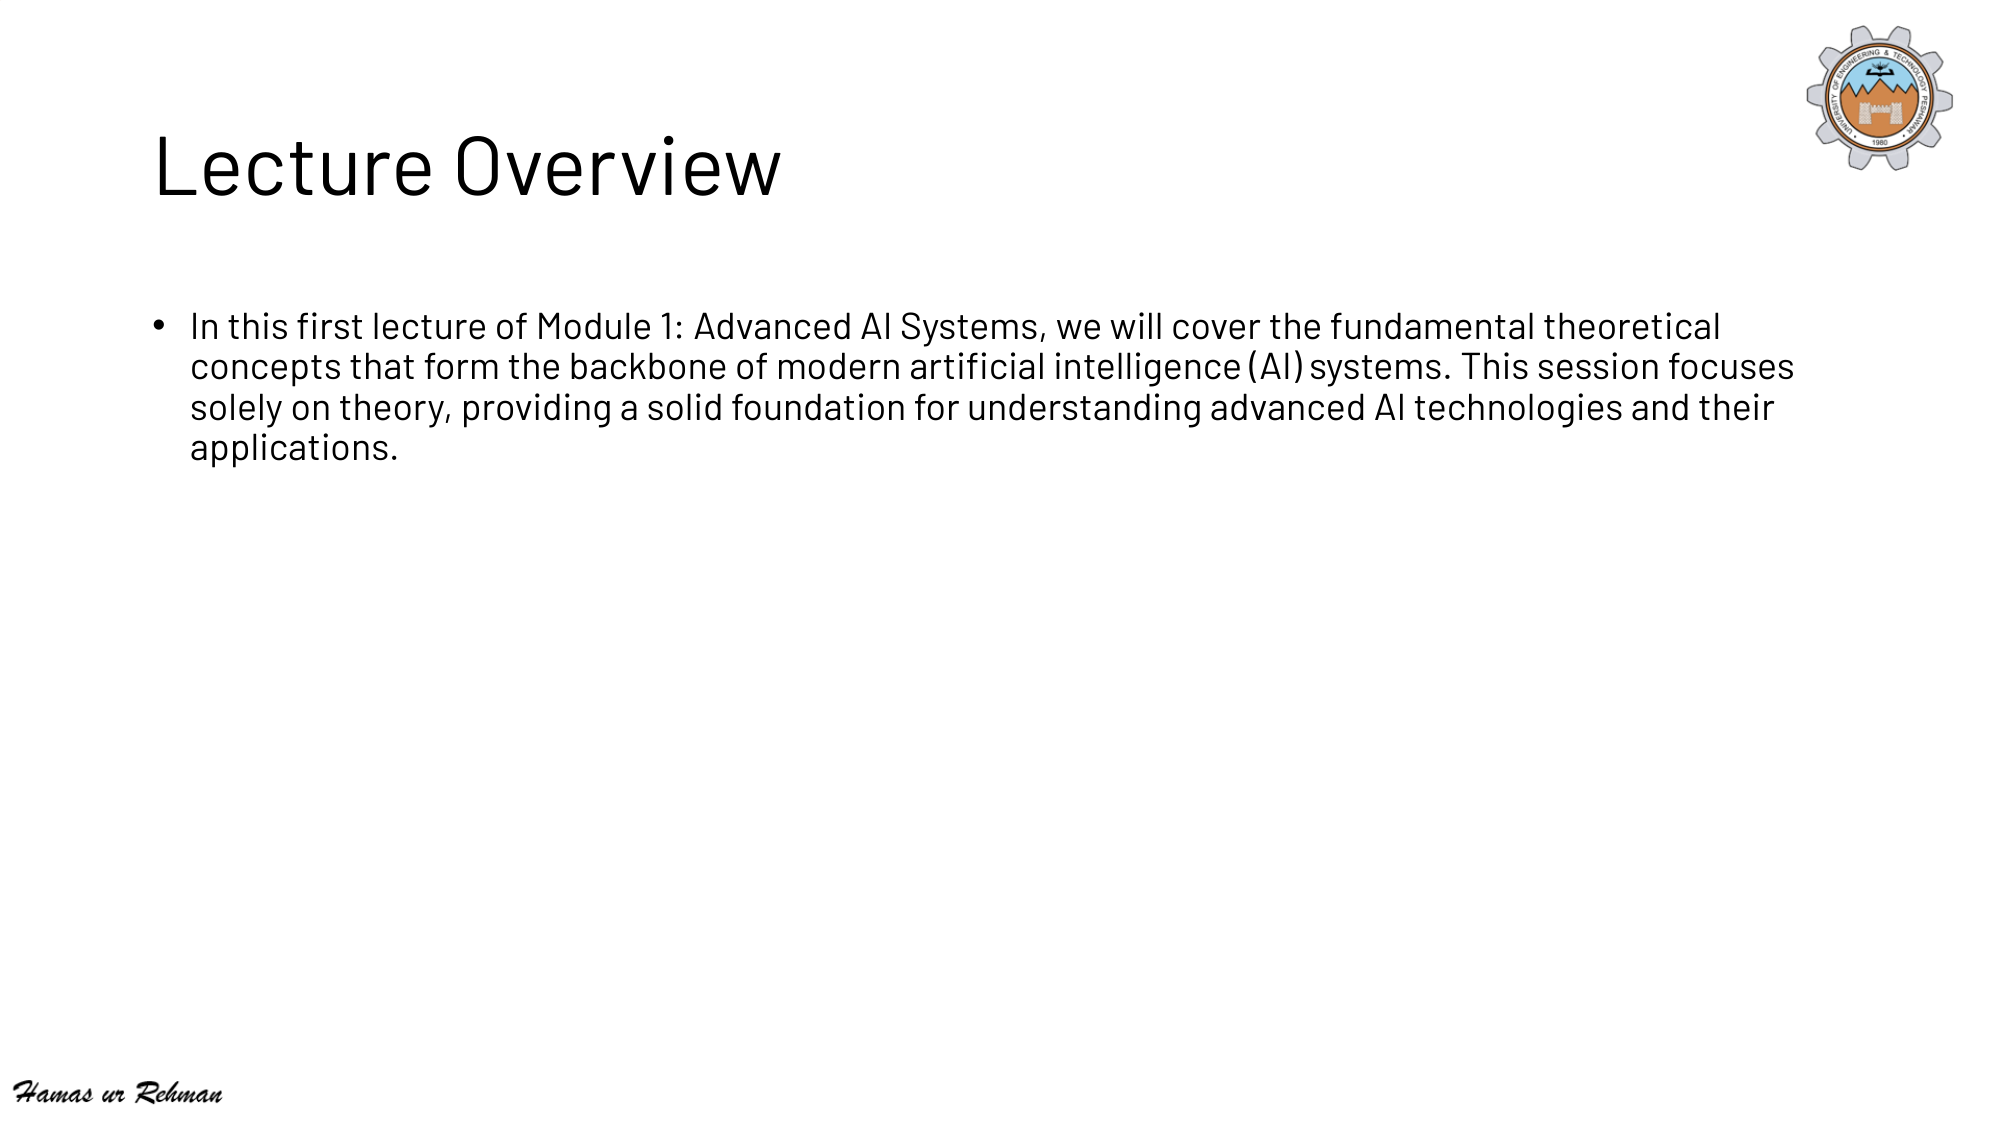

# Lecture Overview
In this first lecture of Module 1: Advanced AI Systems, we will cover the fundamental theoretical concepts that form the backbone of modern artificial intelligence (AI) systems. This session focuses solely on theory, providing a solid foundation for understanding advanced AI technologies and their applications.